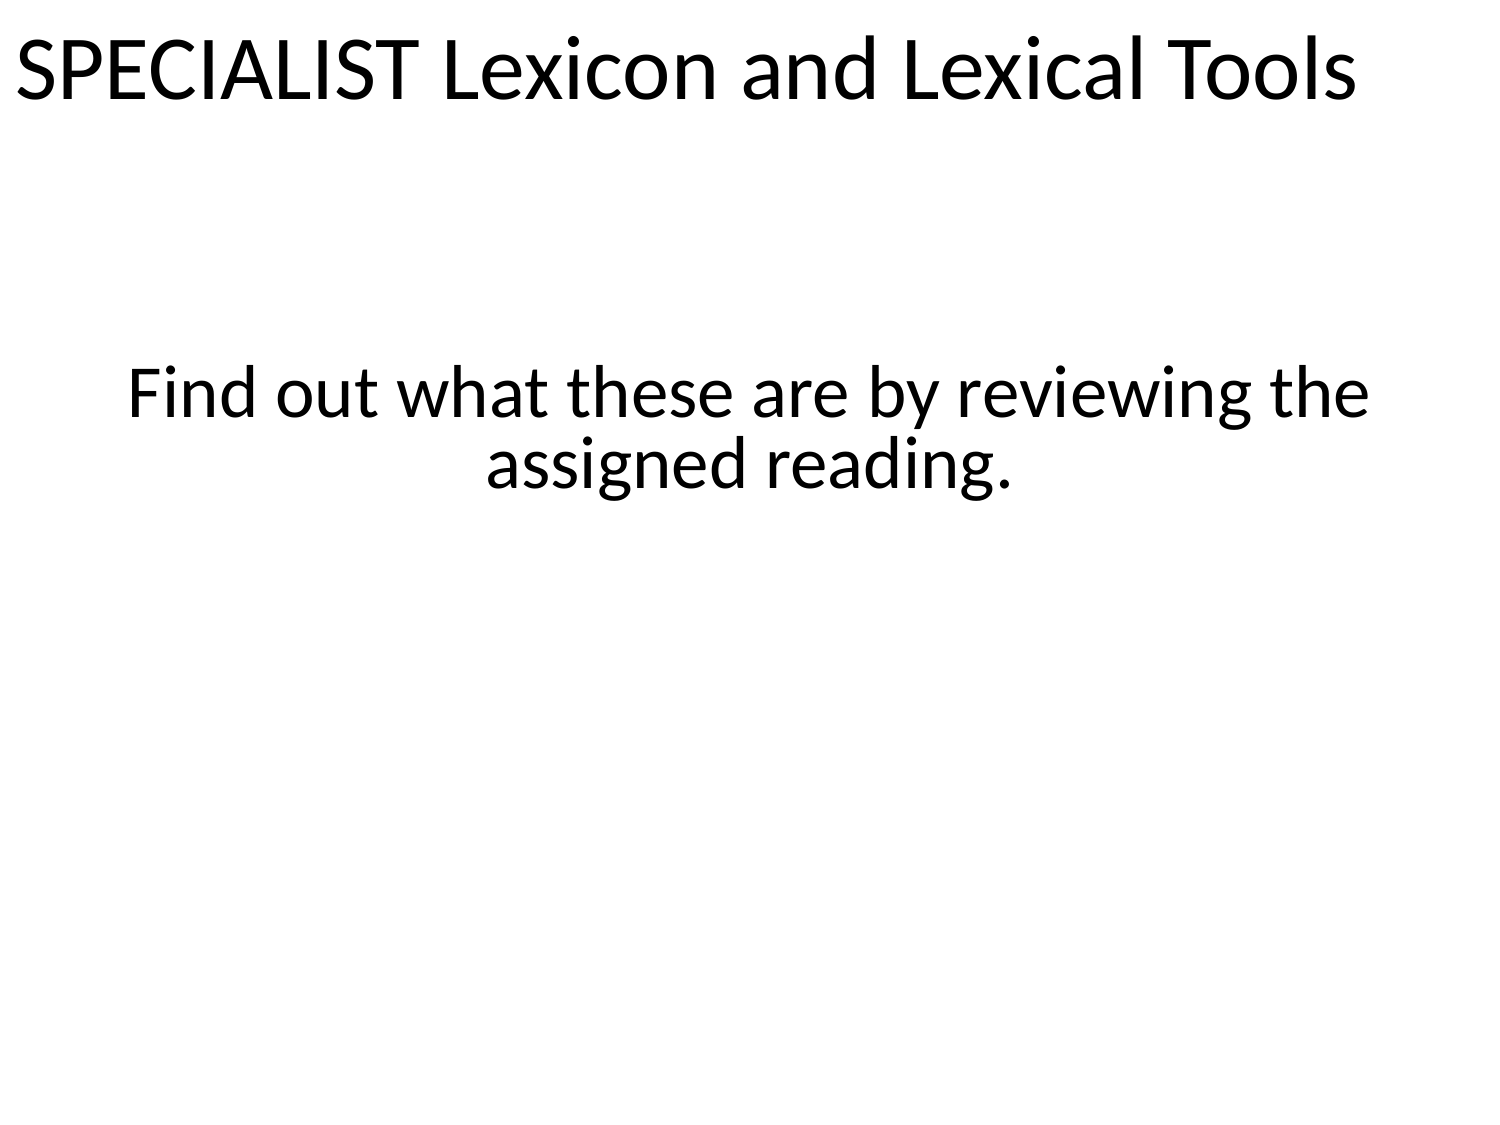

# SPECIALIST Lexicon and Lexical Tools
Find out what these are by reviewing the assigned reading.